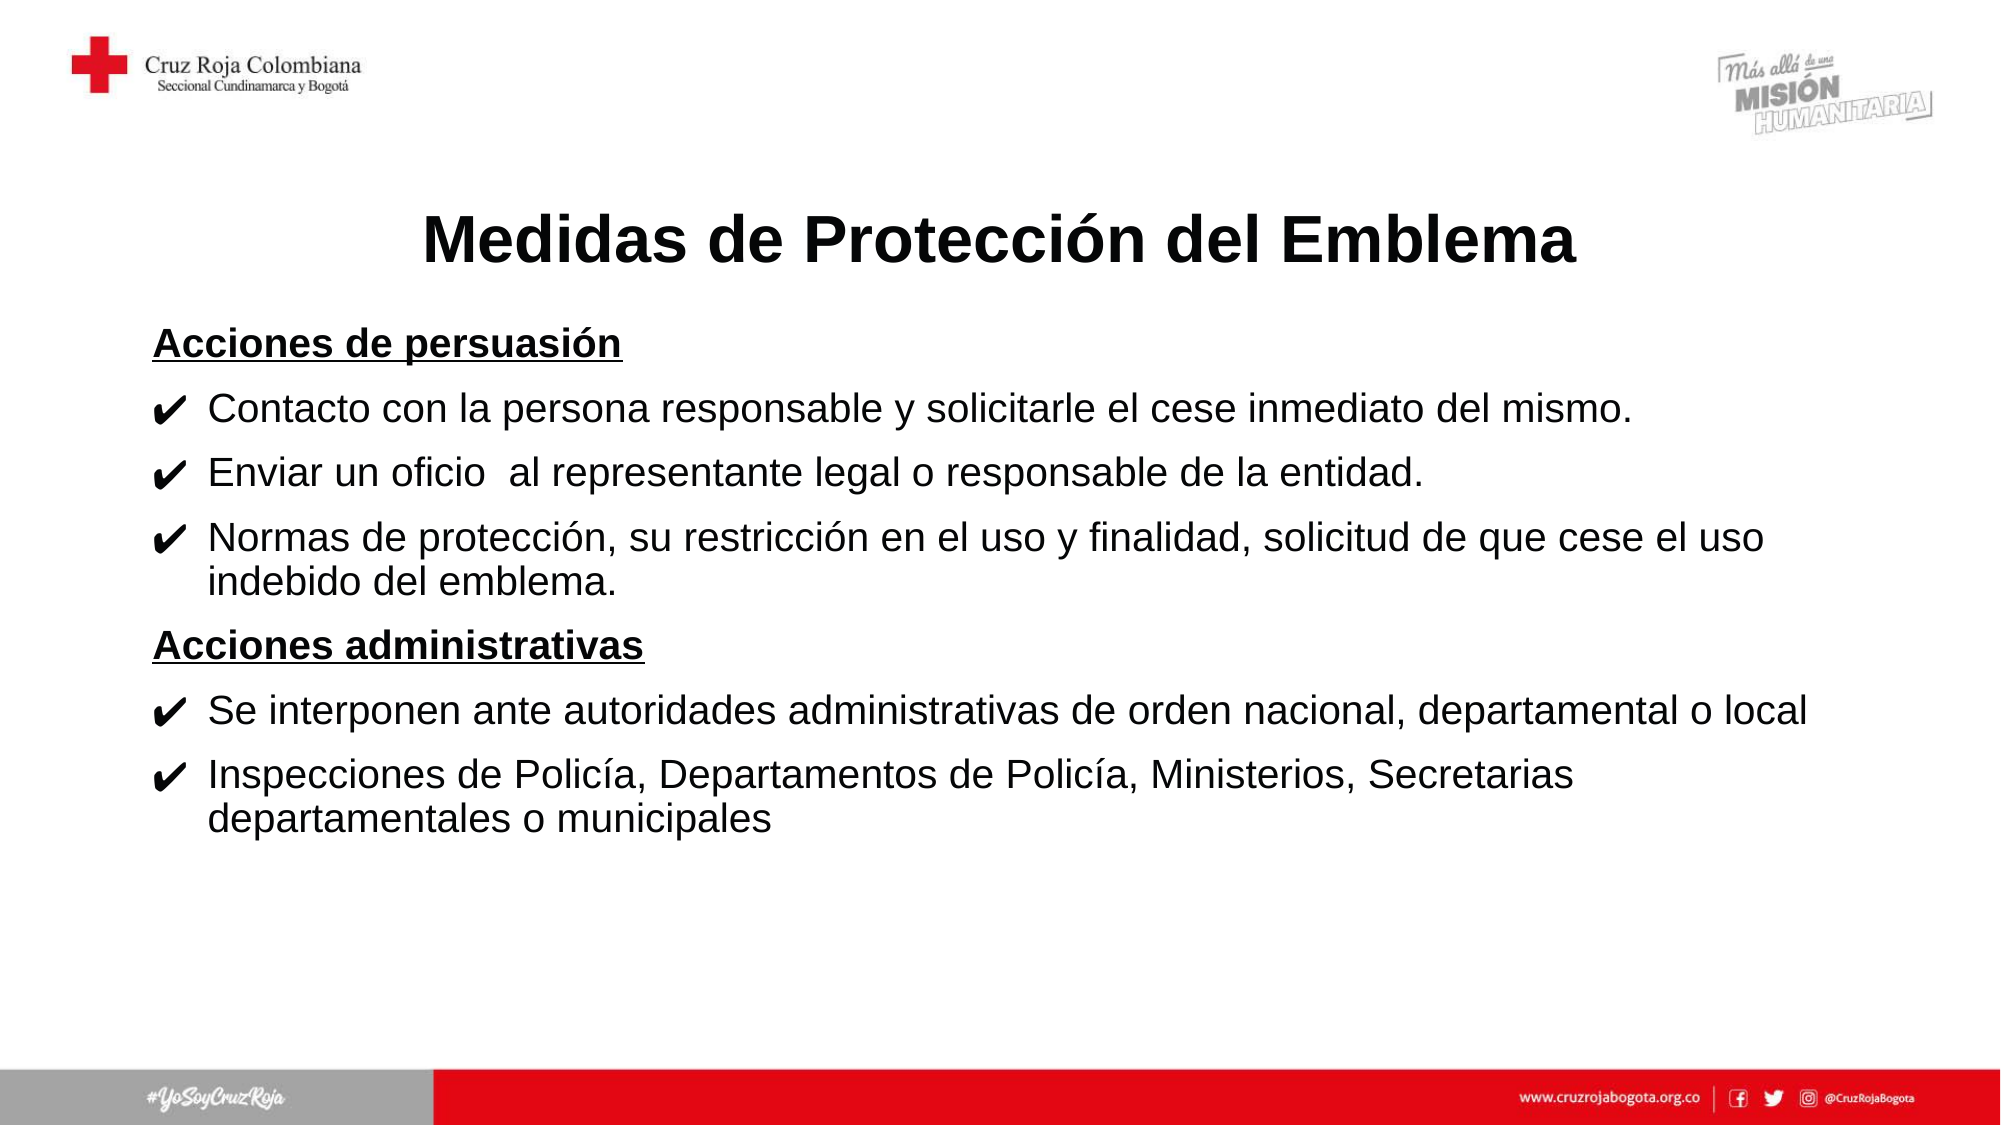

# Medidas de Protección del Emblema
Acciones de persuasión
Contacto con la persona responsable y solicitarle el cese inmediato del mismo.
Enviar un oficio  al representante legal o responsable de la entidad.
Normas de protección, su restricción en el uso y finalidad, solicitud de que cese el uso indebido del emblema.
Acciones administrativas
Se interponen ante autoridades administrativas de orden nacional, departamental o local
Inspecciones de Policía, Departamentos de Policía, Ministerios, Secretarias departamentales o municipales